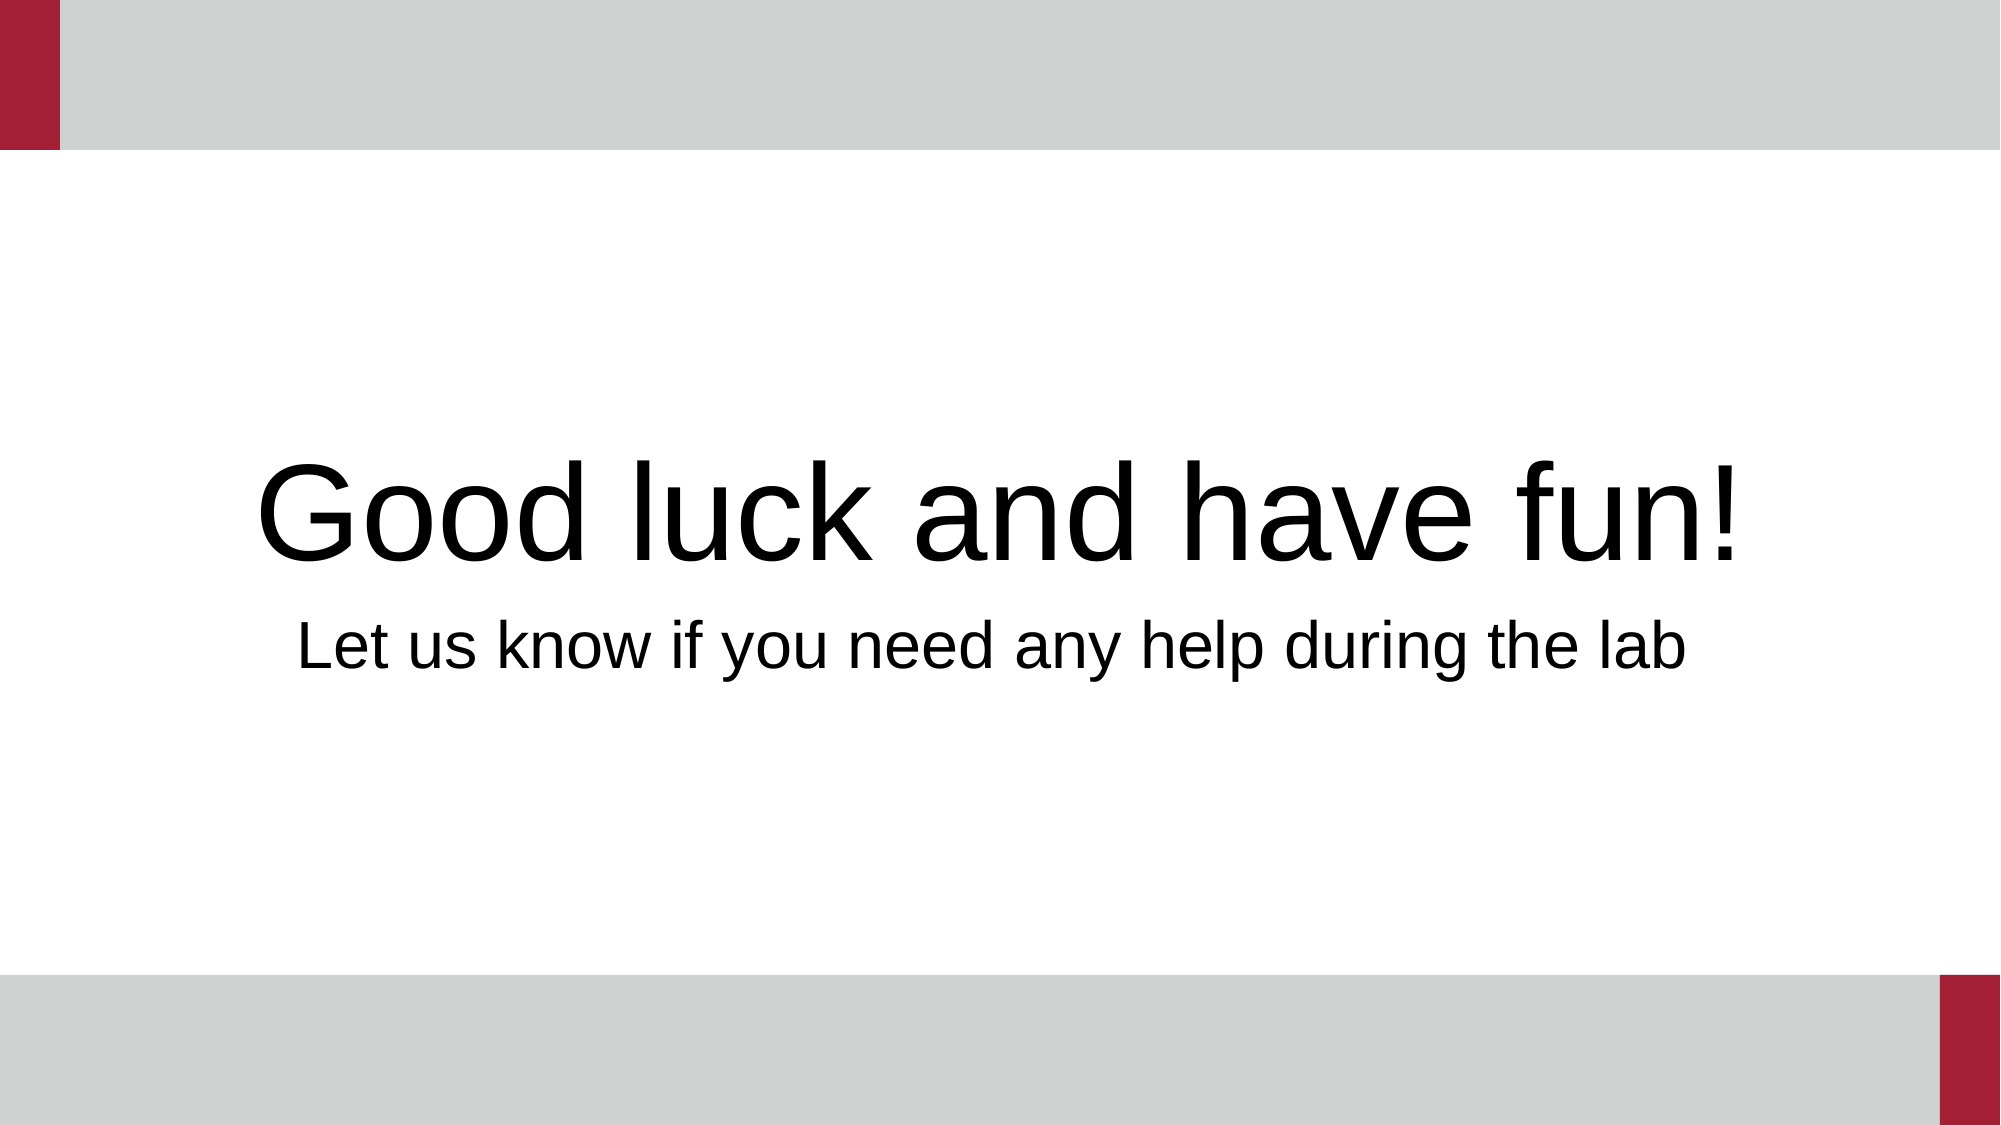

Good luck and have fun!
Let us know if you need any help during the lab